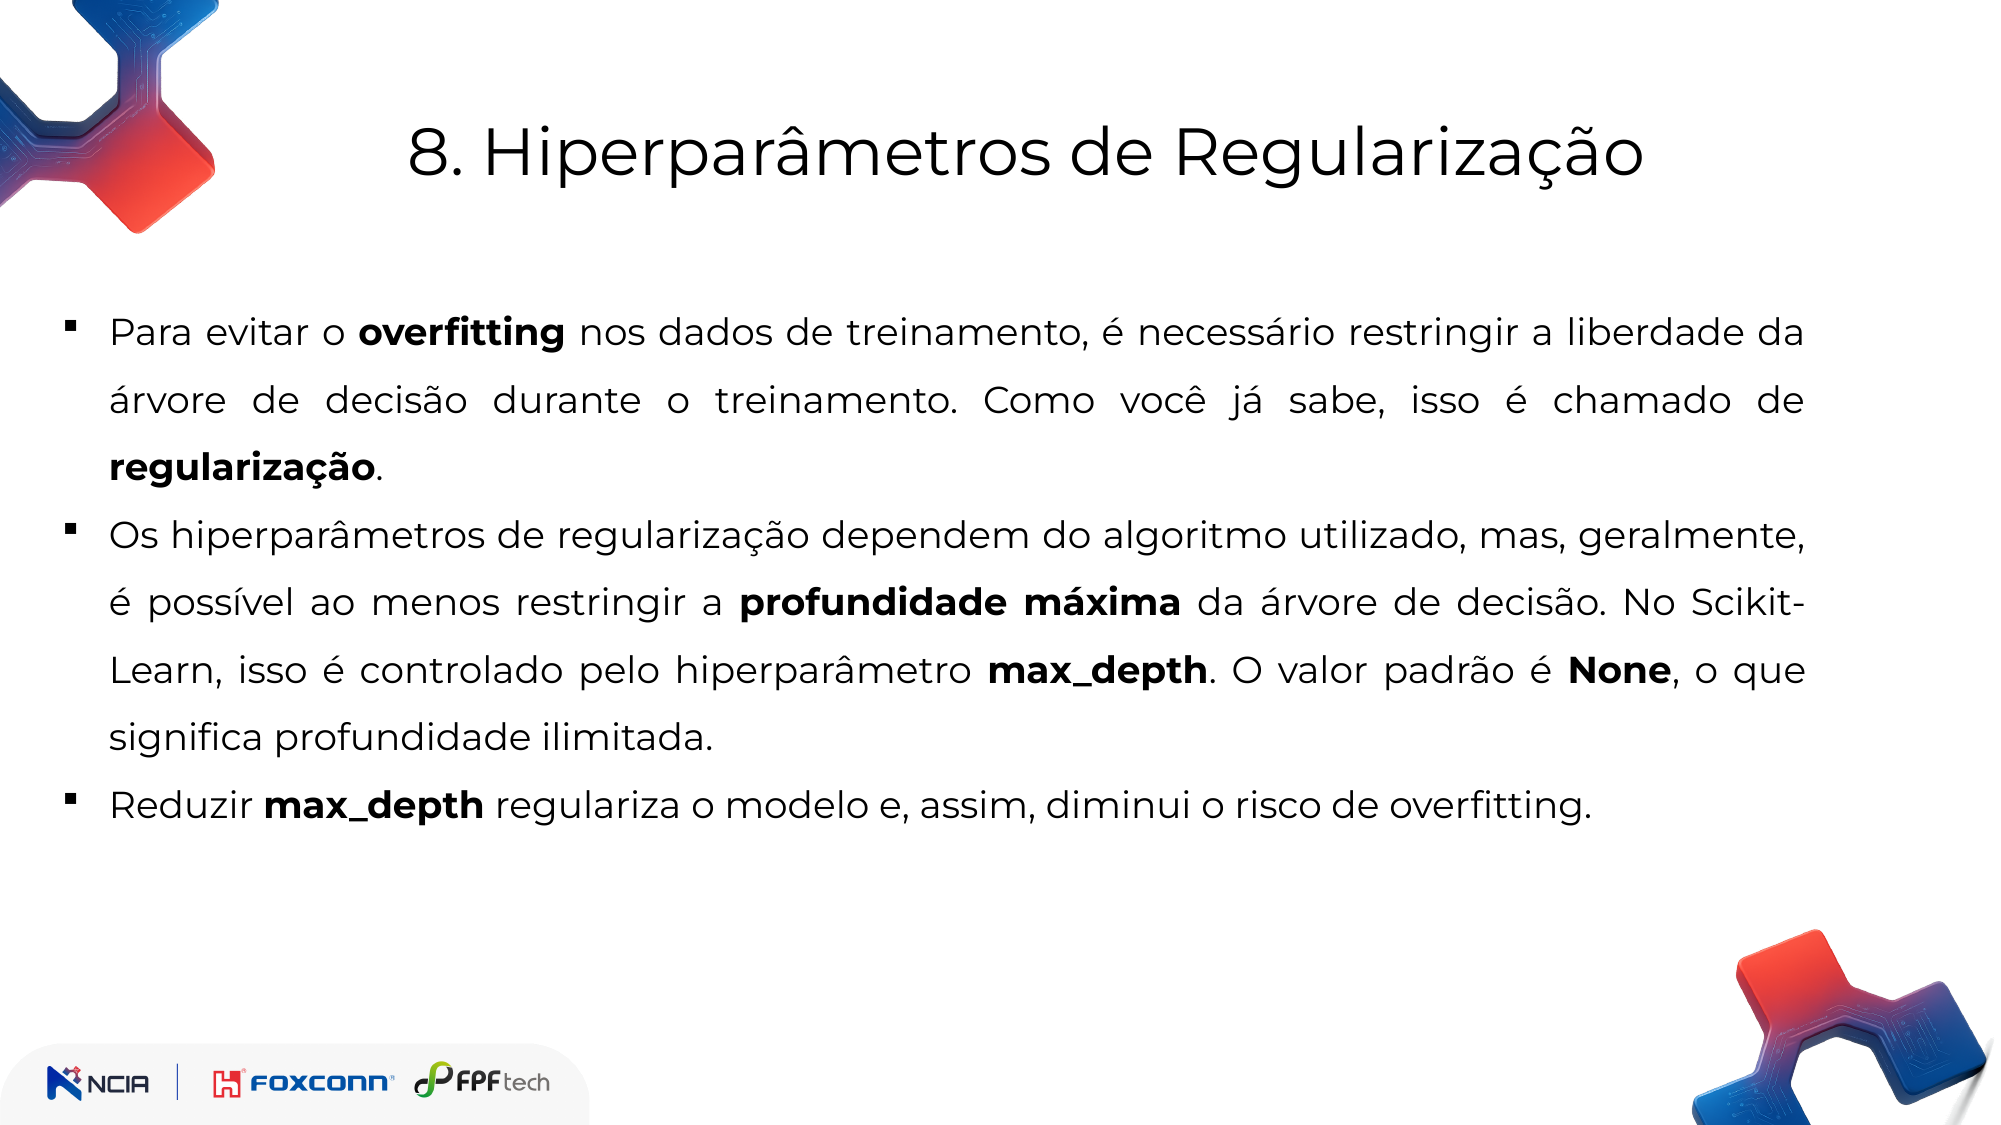

8. Hiperparâmetros de Regularização

Para evitar o overfitting nos dados de treinamento, é necessário restringir a liberdade da árvore de decisão durante o treinamento. Como você já sabe, isso é chamado de regularização.
Os hiperparâmetros de regularização dependem do algoritmo utilizado, mas, geralmente, é possível ao menos restringir a profundidade máxima da árvore de decisão. No Scikit-Learn, isso é controlado pelo hiperparâmetro max_depth. O valor padrão é None, o que significa profundidade ilimitada.
Reduzir max_depth regulariza o modelo e, assim, diminui o risco de overfitting.